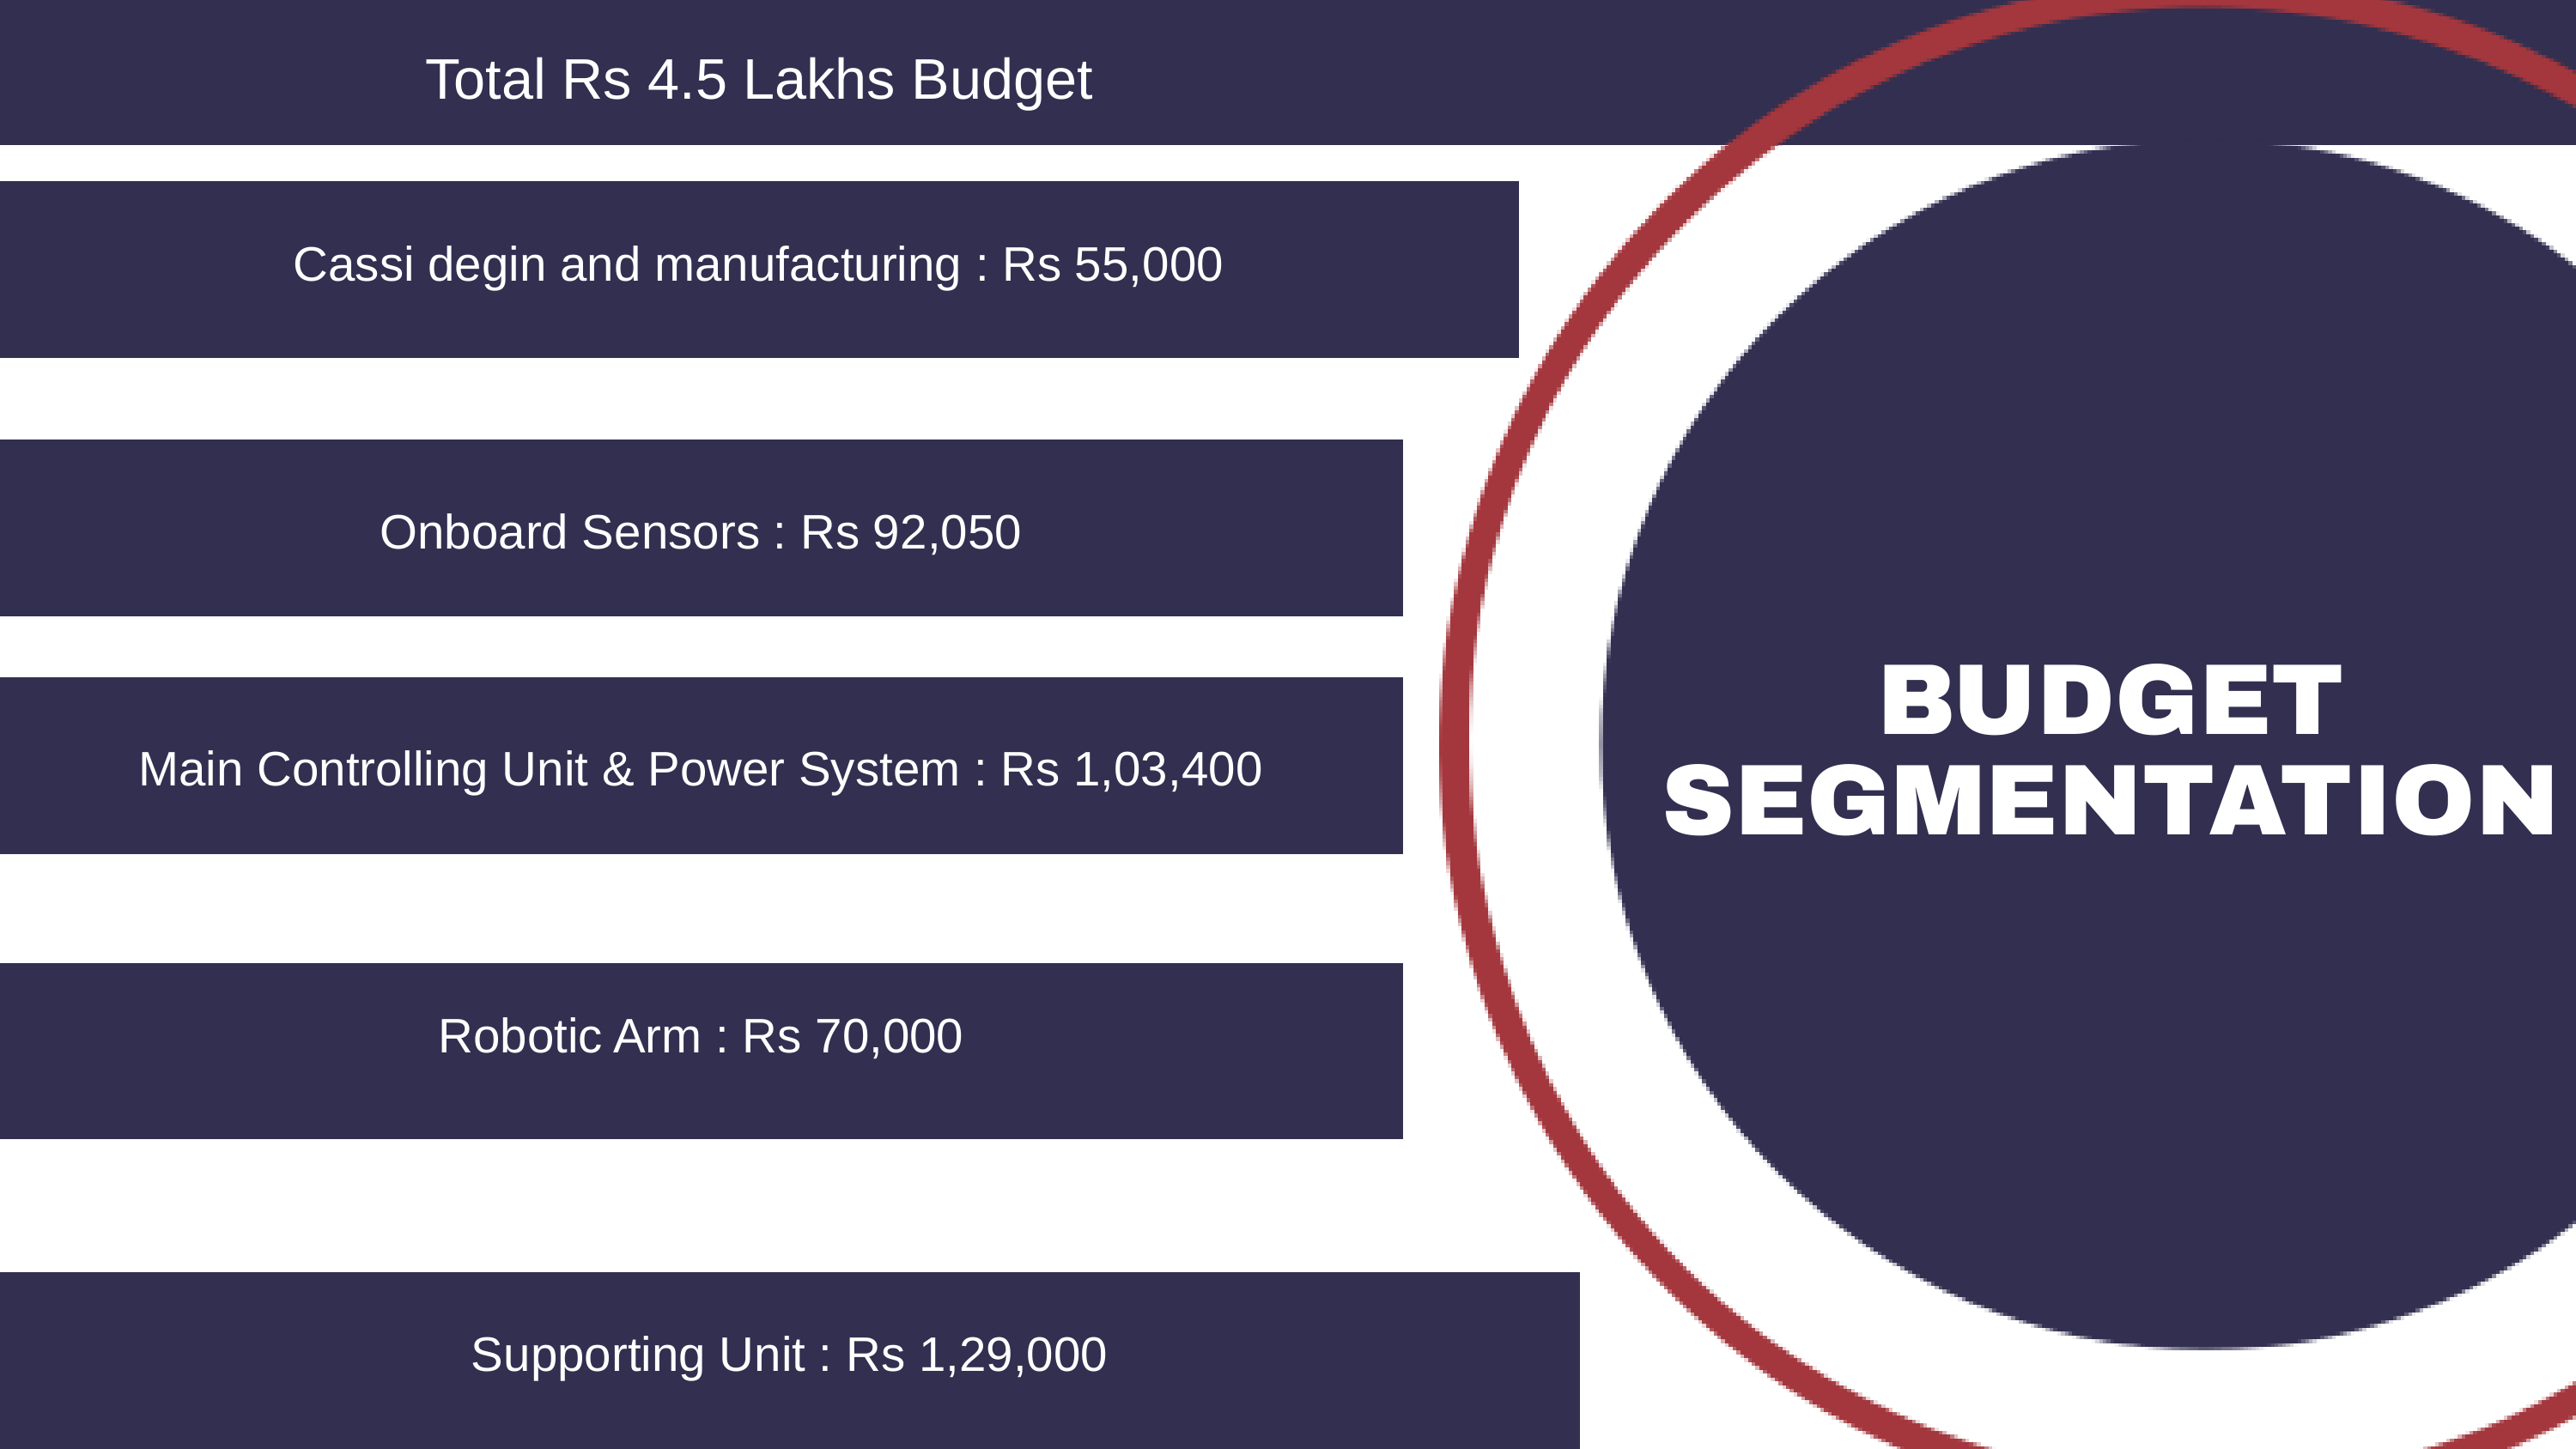

Total Rs 4.5 Lakhs Budget

Cassi degin and manufacturing : Rs 55,000

Onboard Sensors : Rs 92,050
BUDGET SEGMENTATION

Main Controlling Unit & Power System : Rs 1,03,400

Robotic Arm : Rs 70,000

Supporting Unit : Rs 1,29,000